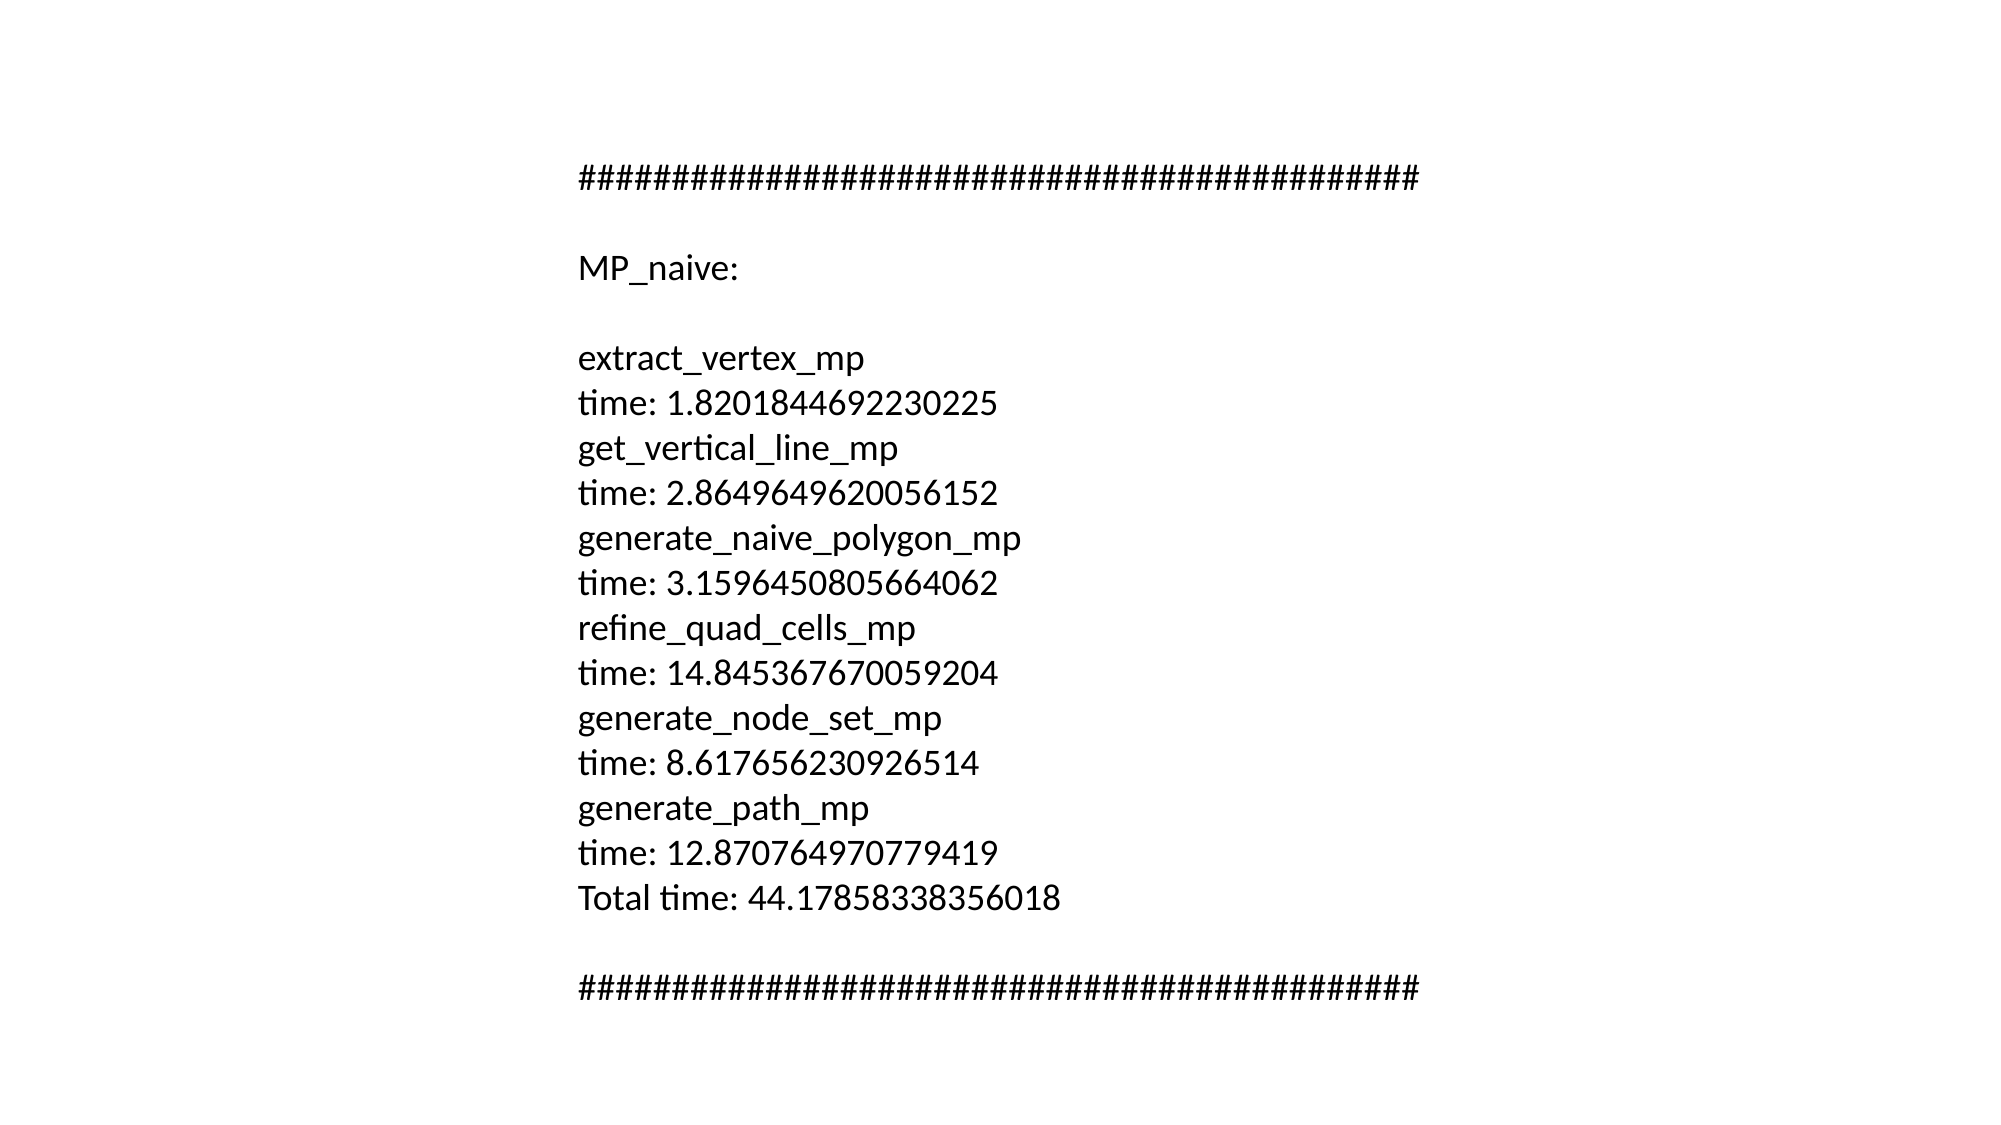

#############################################

MP_naive:

extract_vertex_mp
time: 1.8201844692230225
get_vertical_line_mp
time: 2.8649649620056152
generate_naive_polygon_mp
time: 3.1596450805664062
refine_quad_cells_mp
time: 14.845367670059204
generate_node_set_mp
time: 8.617656230926514
generate_path_mp
time: 12.870764970779419
Total time: 44.17858338356018

#############################################